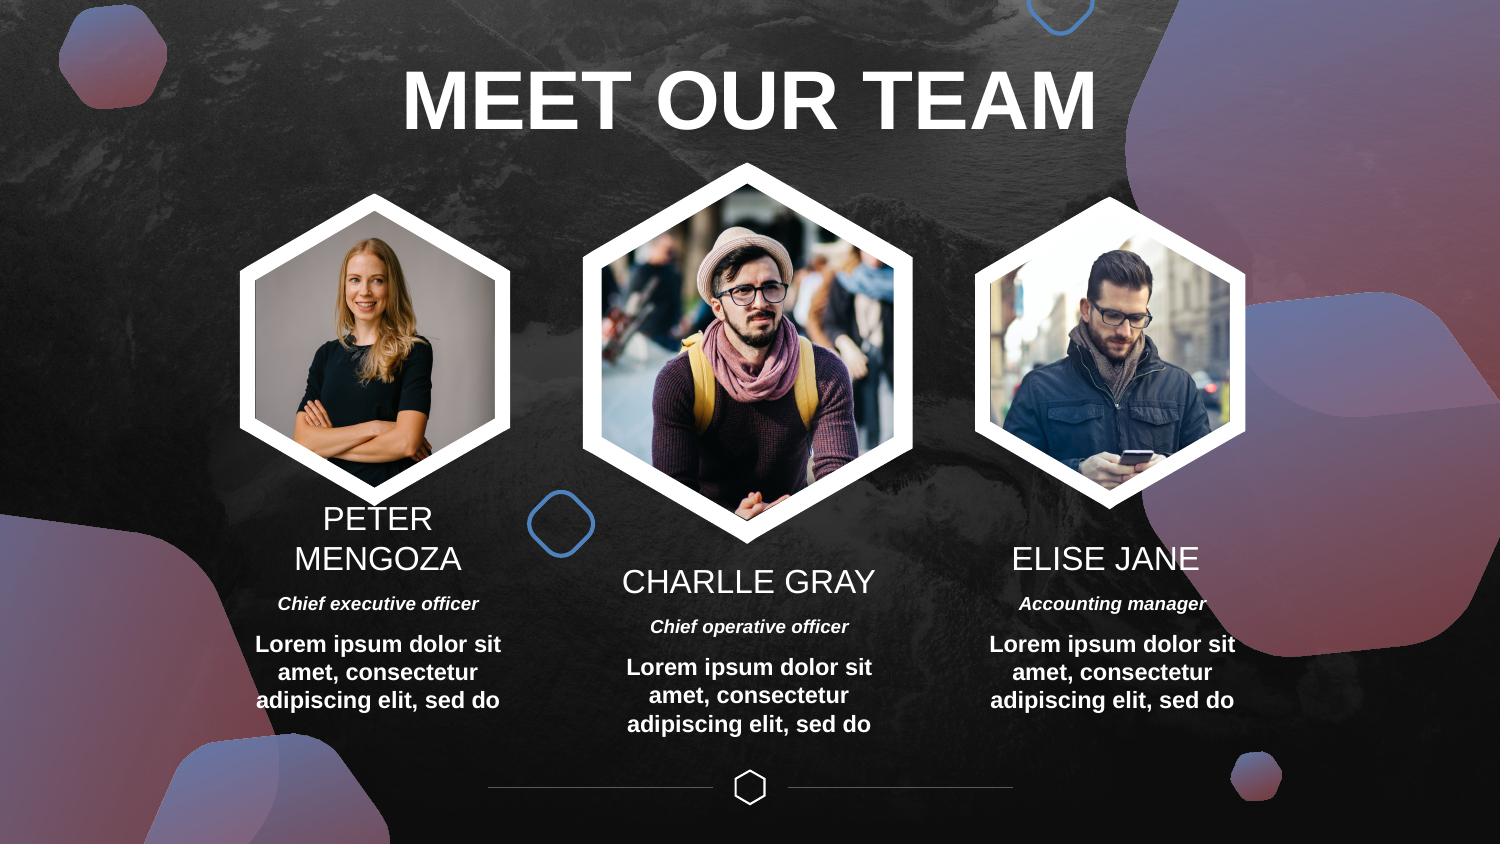

MEET OUR TEAM

PETER MENGOZA
ELISE JANE
CHARLLE GRAY
Chief executive officer
Accounting manager
Chief operative officer
Lorem ipsum dolor sit amet, consectetur adipiscing elit, sed do
Lorem ipsum dolor sit amet, consectetur adipiscing elit, sed do
Lorem ipsum dolor sit amet, consectetur adipiscing elit, sed do